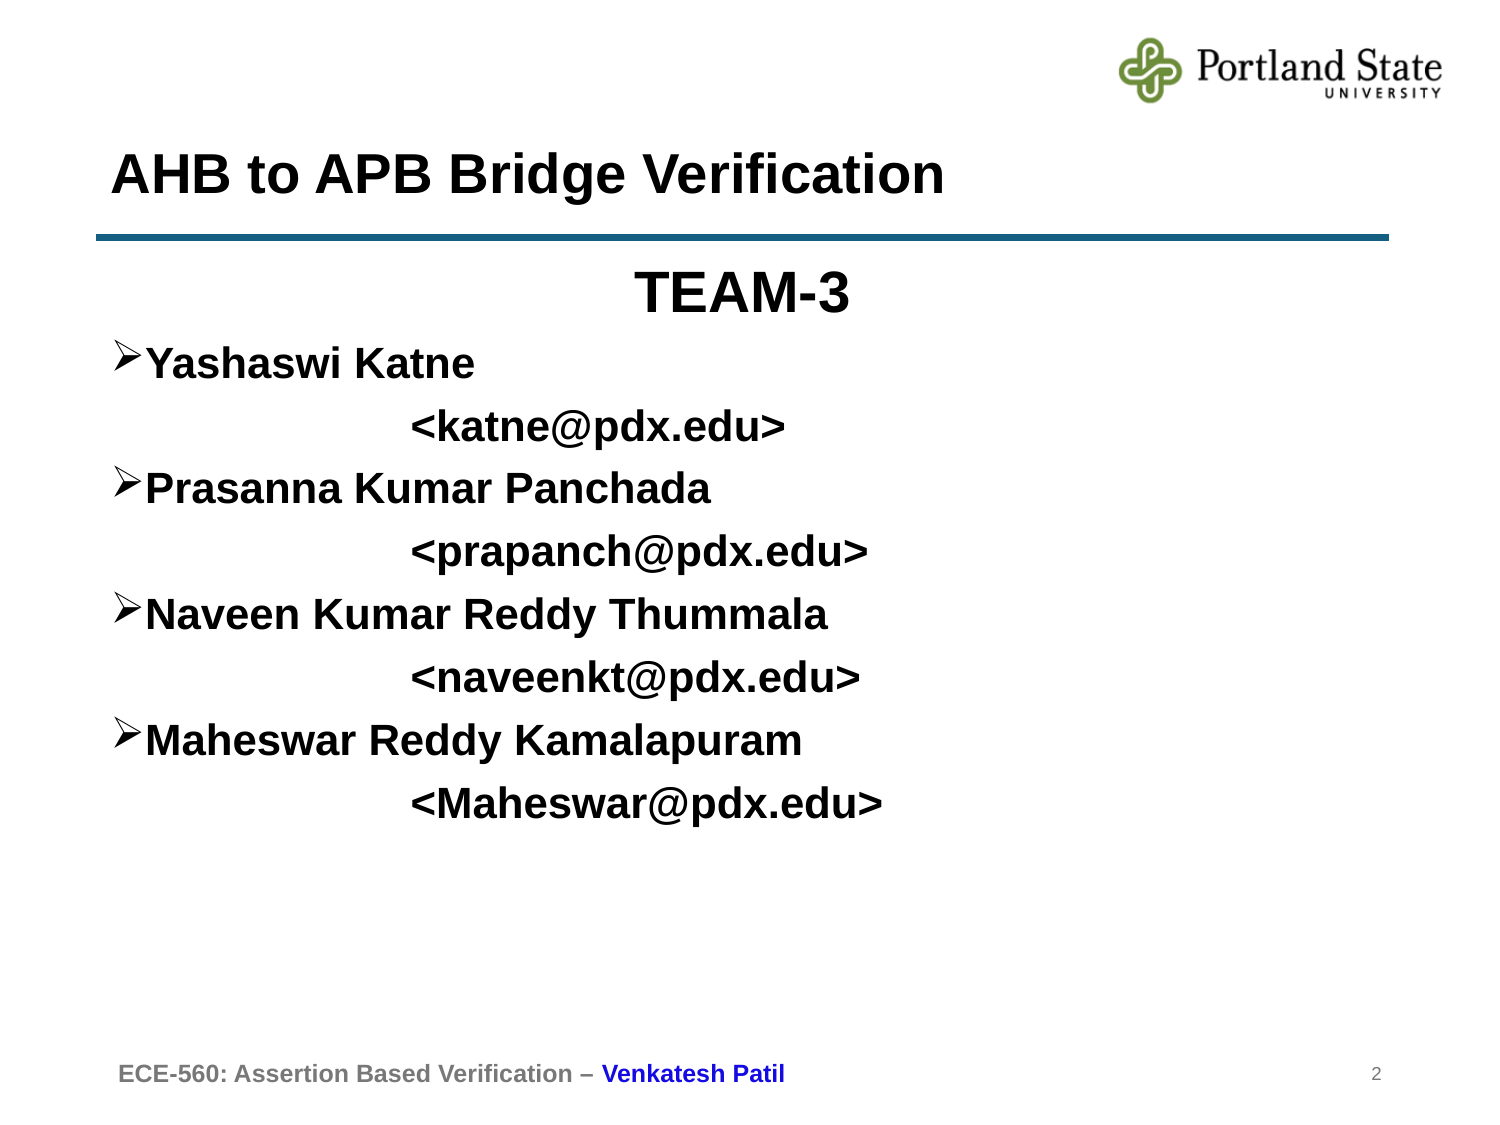

# AHB to APB Bridge Verification
TEAM-3
Yashaswi Katne
		<katne@pdx.edu>
Prasanna Kumar Panchada
		<prapanch@pdx.edu>
Naveen Kumar Reddy Thummala
		<naveenkt@pdx.edu>
Maheswar Reddy Kamalapuram
		<Maheswar@pdx.edu>

ECE-560: Assertion Based Verification – Venkatesh Patil
2